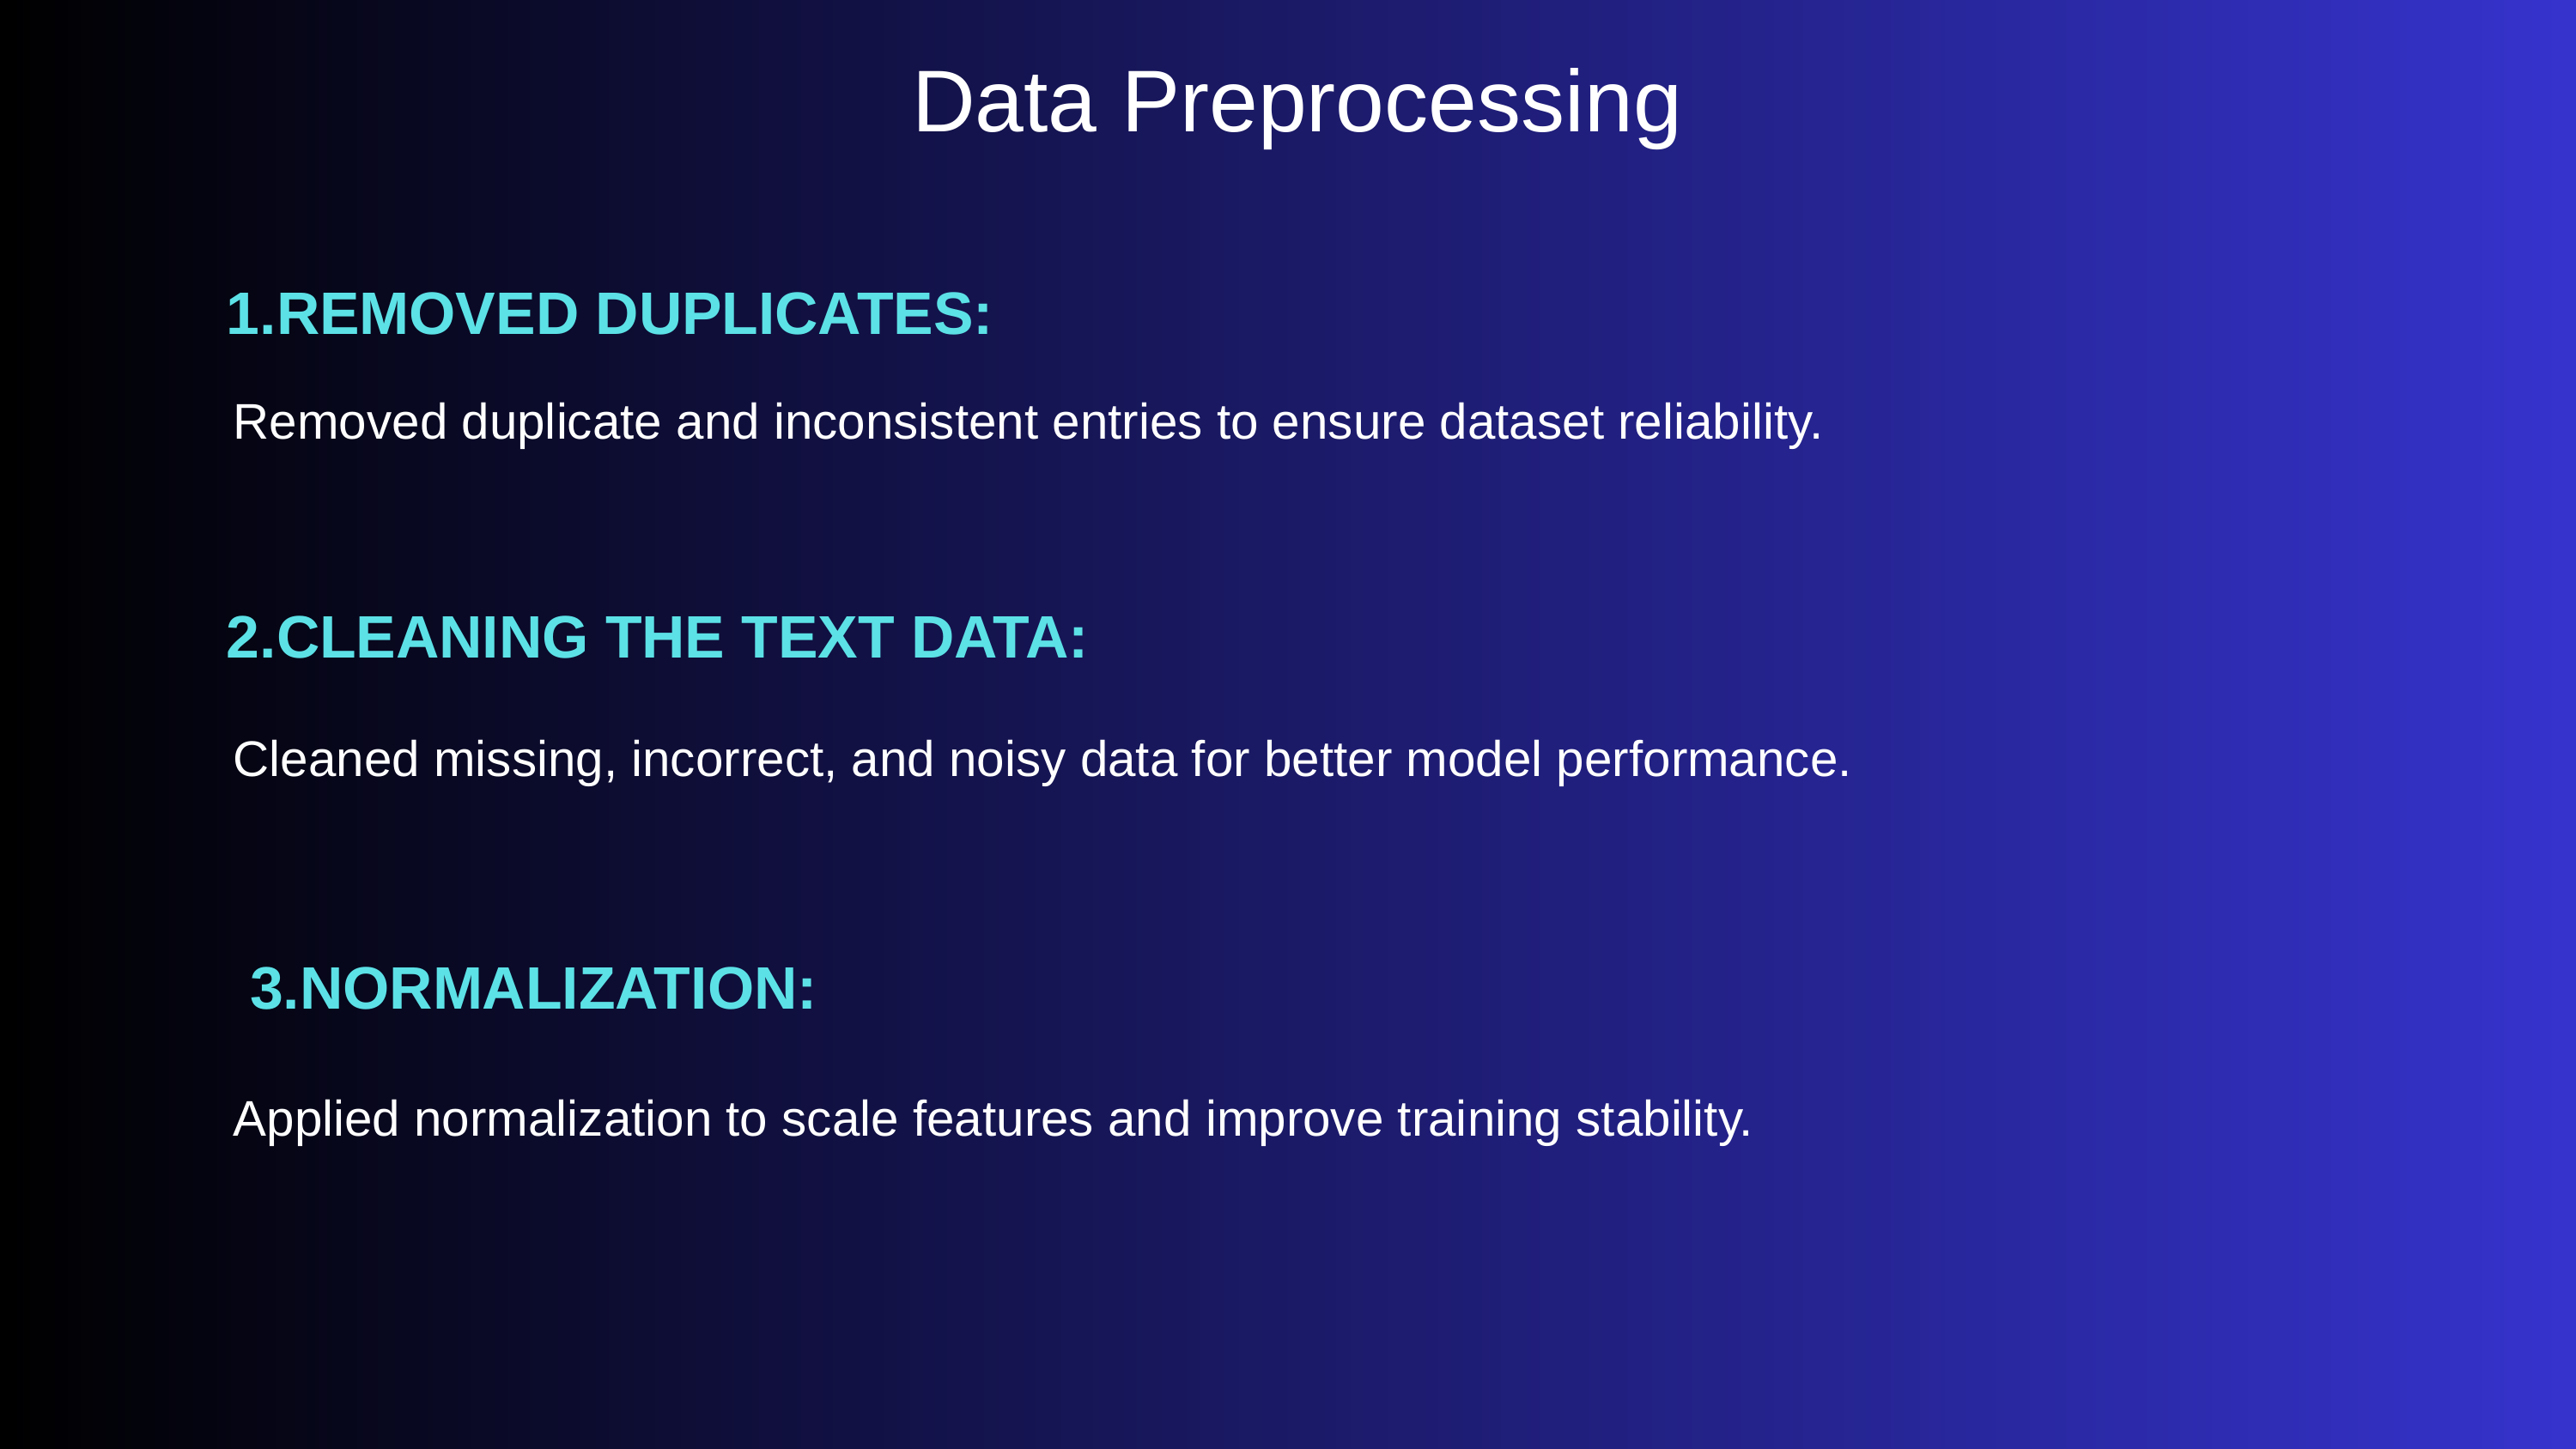

Data Preprocessing
1.REMOVED DUPLICATES:
Removed duplicate and inconsistent entries to ensure dataset reliability.
2.CLEANING THE TEXT DATA:
Cleaned missing, incorrect, and noisy data for better model performance.
3.NORMALIZATION:
Applied normalization to scale features and improve training stability.